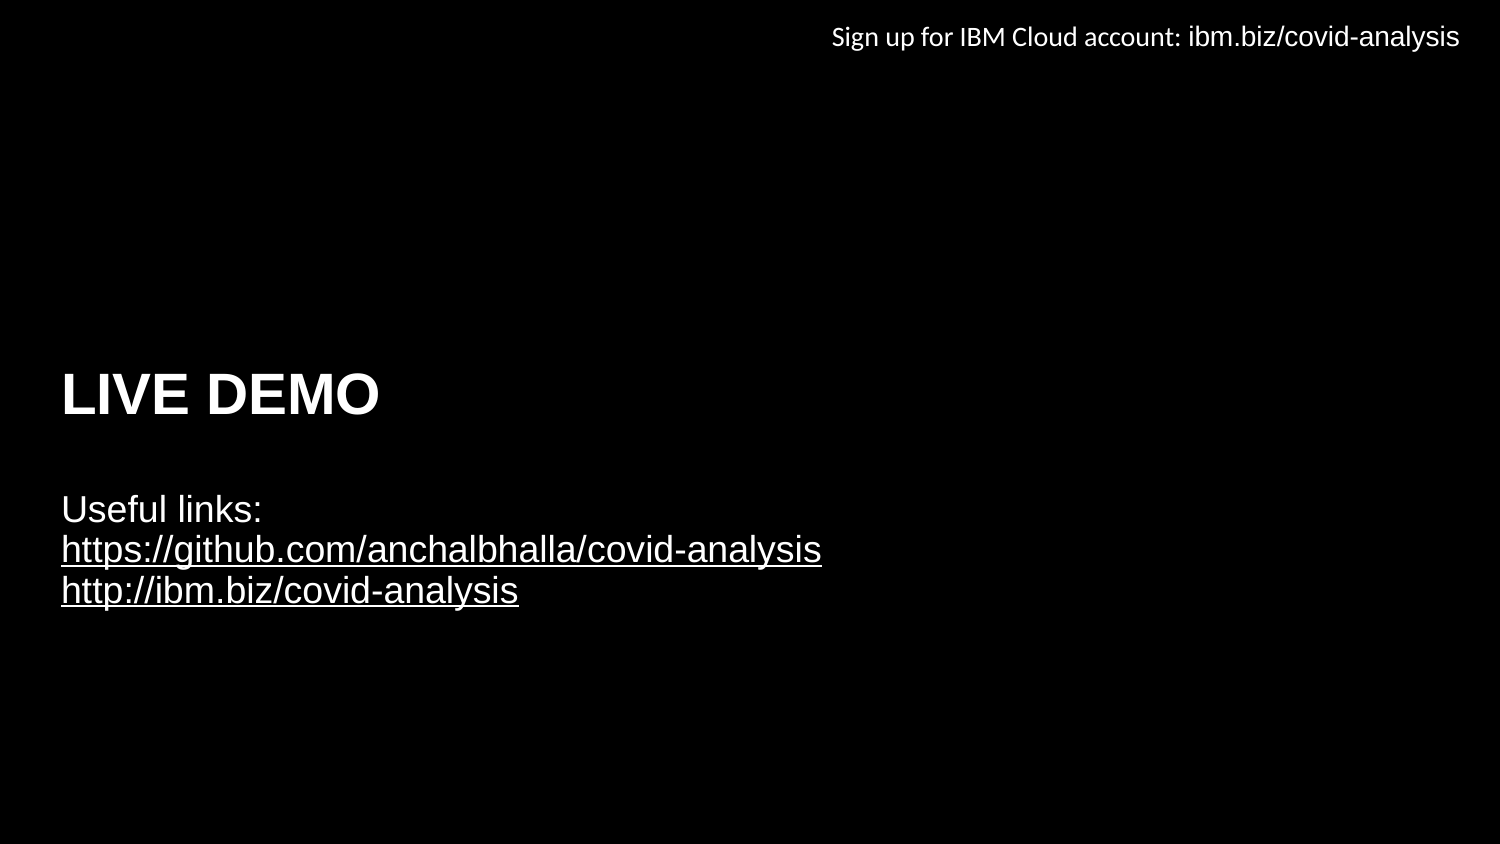

Sign up for IBM Cloud account: ibm.biz/covid-analysis

LIVE DEMO

Useful links:
https://github.com/anchalbhalla/covid-analysis
http://ibm.biz/covid-analysis